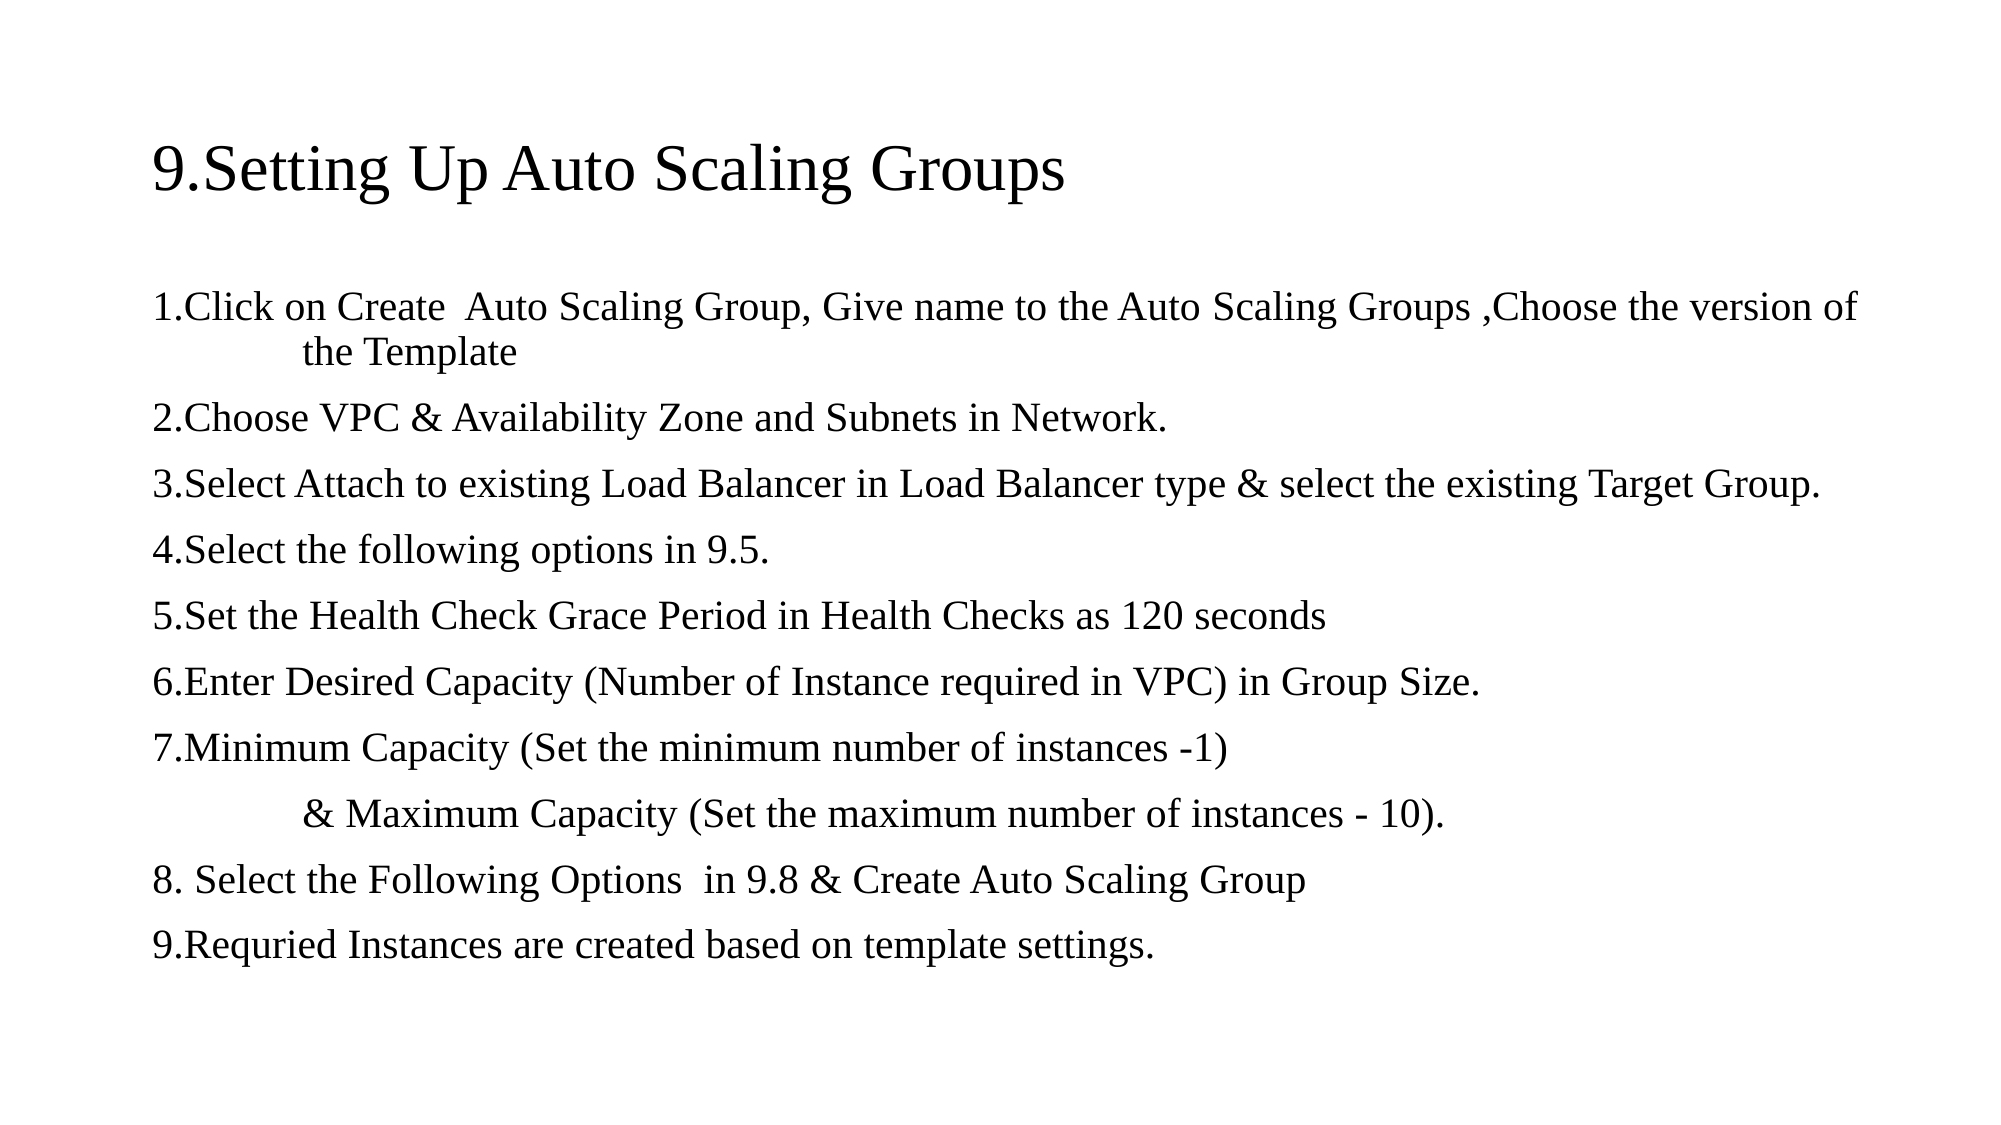

# 9.Setting Up Auto Scaling Groups
1.Click on Create  Auto Scaling Group, Give name to the Auto Scaling Groups ,Choose the version of 	the Template
2.Choose VPC & Availability Zone and Subnets in Network.
3.Select Attach to existing Load Balancer in Load Balancer type & select the existing Target Group.
4.Select the following options in 9.5.
5.Set the Health Check Grace Period in Health Checks as 120 seconds
6.Enter Desired Capacity (Number of Instance required in VPC) in Group Size.
7.Minimum Capacity (Set the minimum number of instances -1)
	& Maximum Capacity (Set the maximum number of instances - 10).
8. Select the Following Options  in 9.8 & Create Auto Scaling Group
9.Requried Instances are created based on template settings.